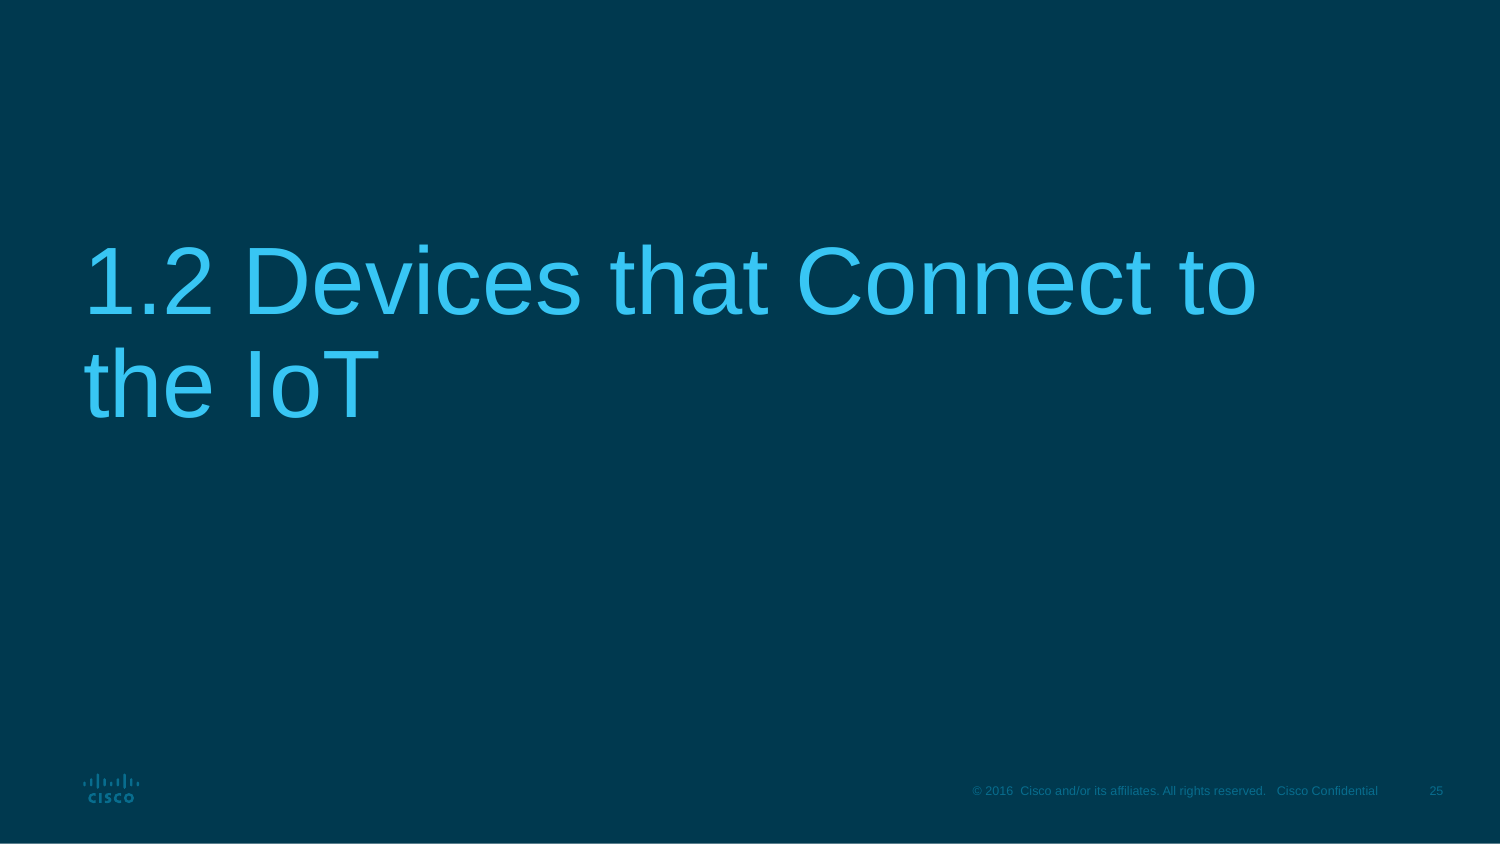

# 1.2 Devices that Connect to the IoT